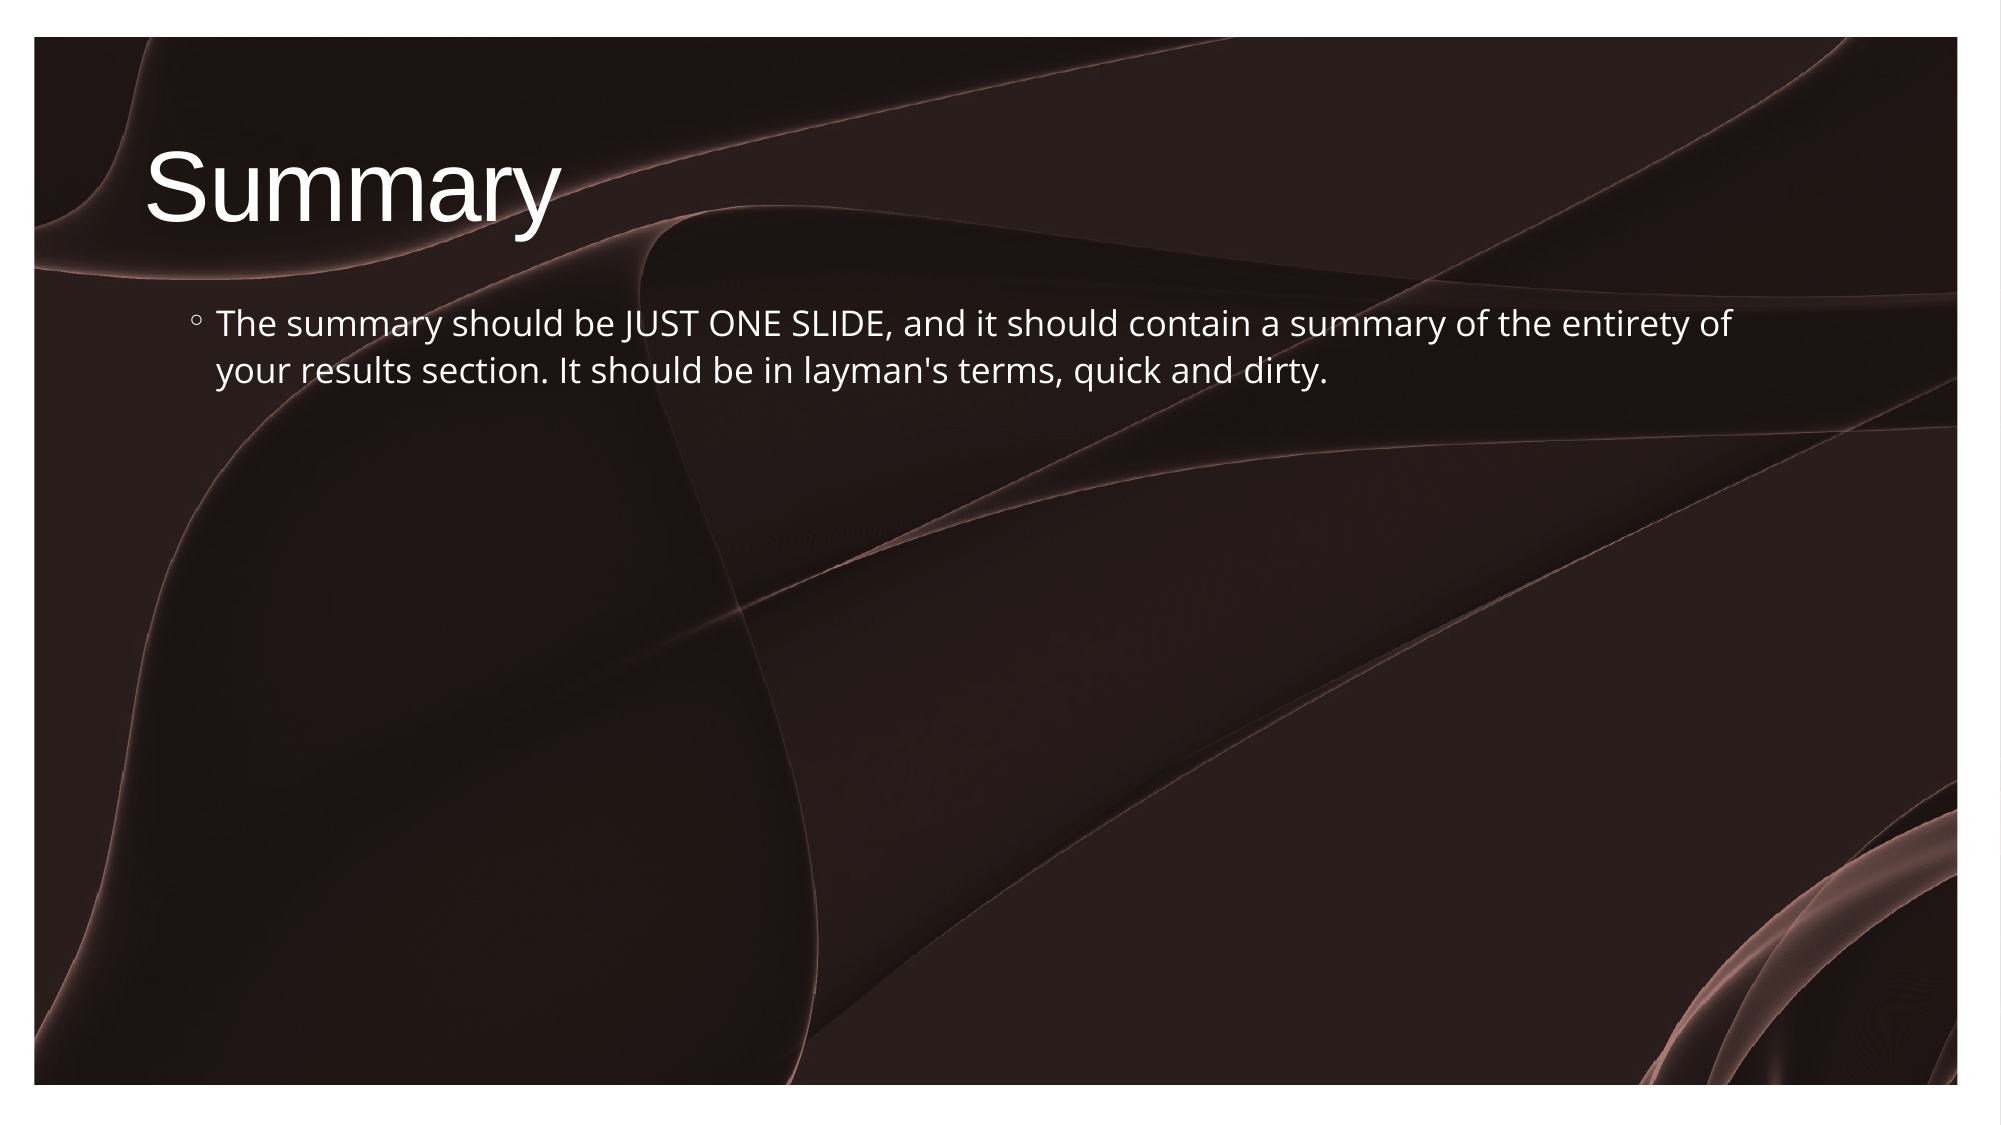

# Summary
The summary should be JUST ONE SLIDE, and it should contain a summary of the entirety of your results section. It should be in layman's terms, quick and dirty.